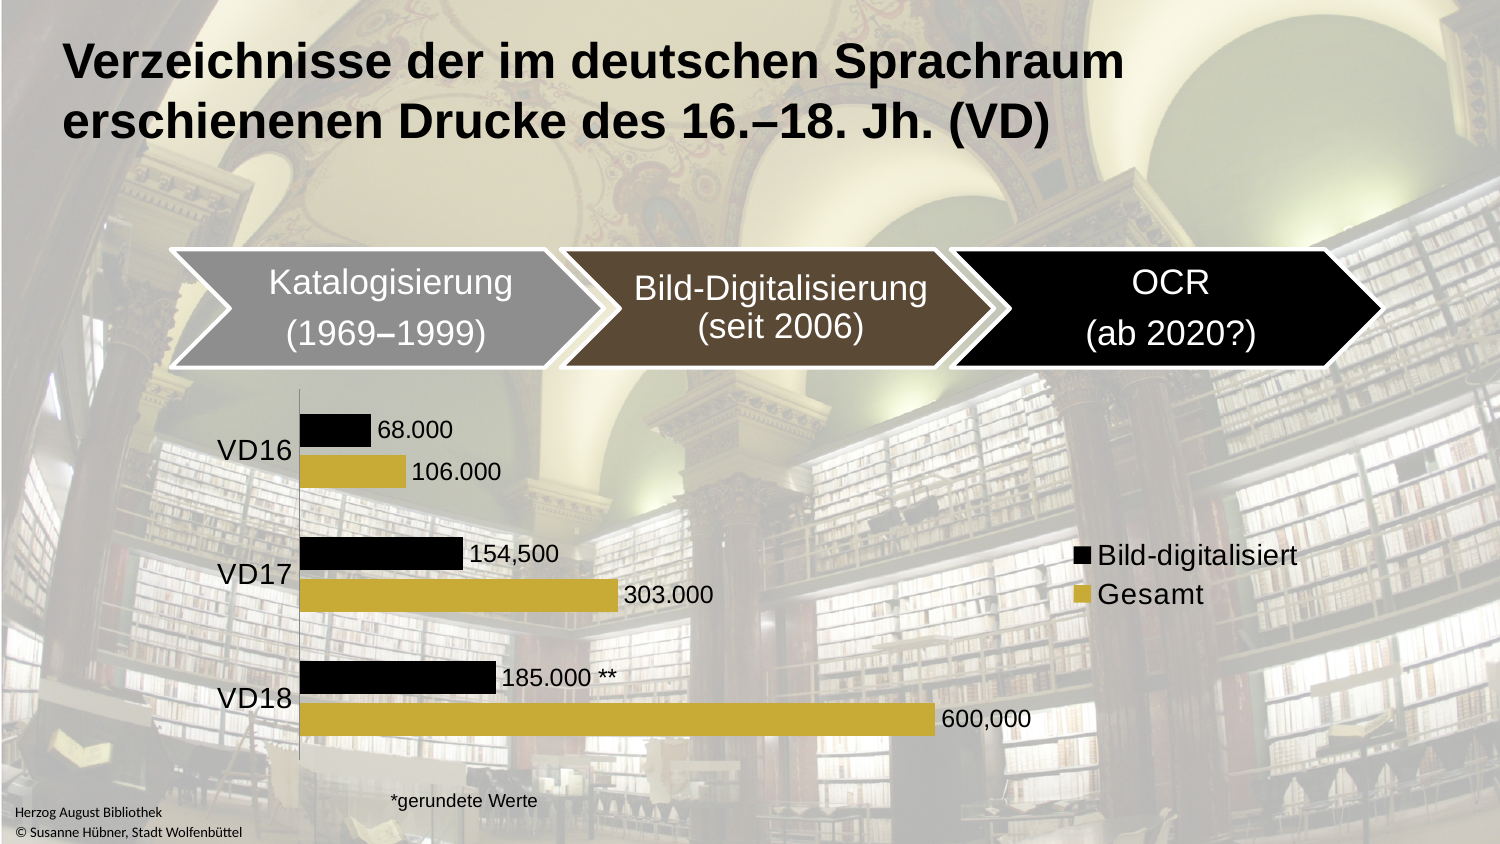

Verzeichnisse der im deutschen Sprachraum erschienenen Drucke des 16.–18. Jh. (VD)

Katalogisierung
(1969–1999)
Bild-Digitalisierung (seit 2006)
OCR
(ab 2020?)

### Chart

| Category | Gesamt | Bild-digitalisiert |
|---|---|---|
| VD18 | 600000.0 | 185000.0 |
| VD17 | 300000.0 | 154500.0 |
| VD16 | 100000.0 | 67700.0 |
*gerundete Werte
Herzog August Bibliothek
© Susanne Hübner, Stadt Wolfenbüttel